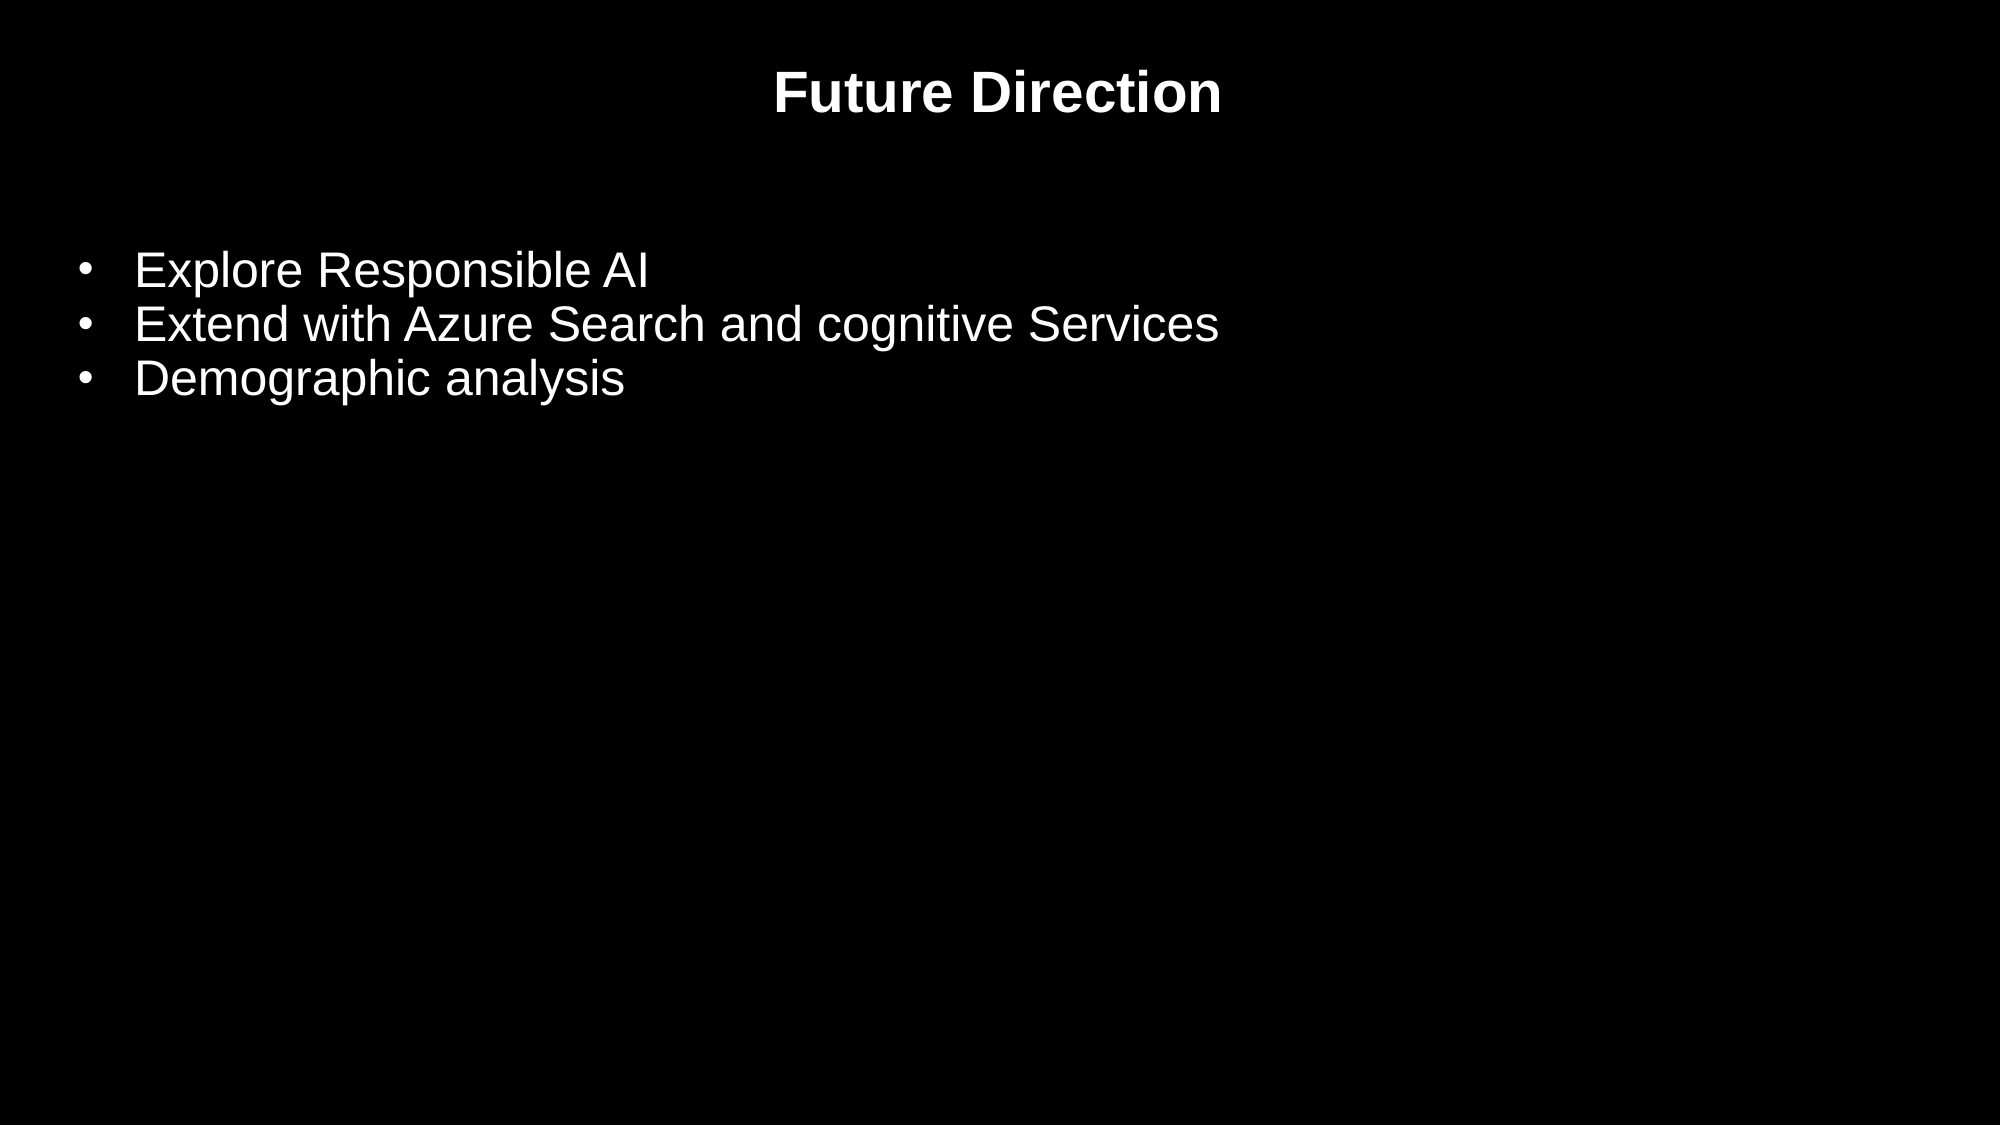

Future Direction
Explore Responsible AI
Extend with Azure Search and cognitive Services
Demographic analysis